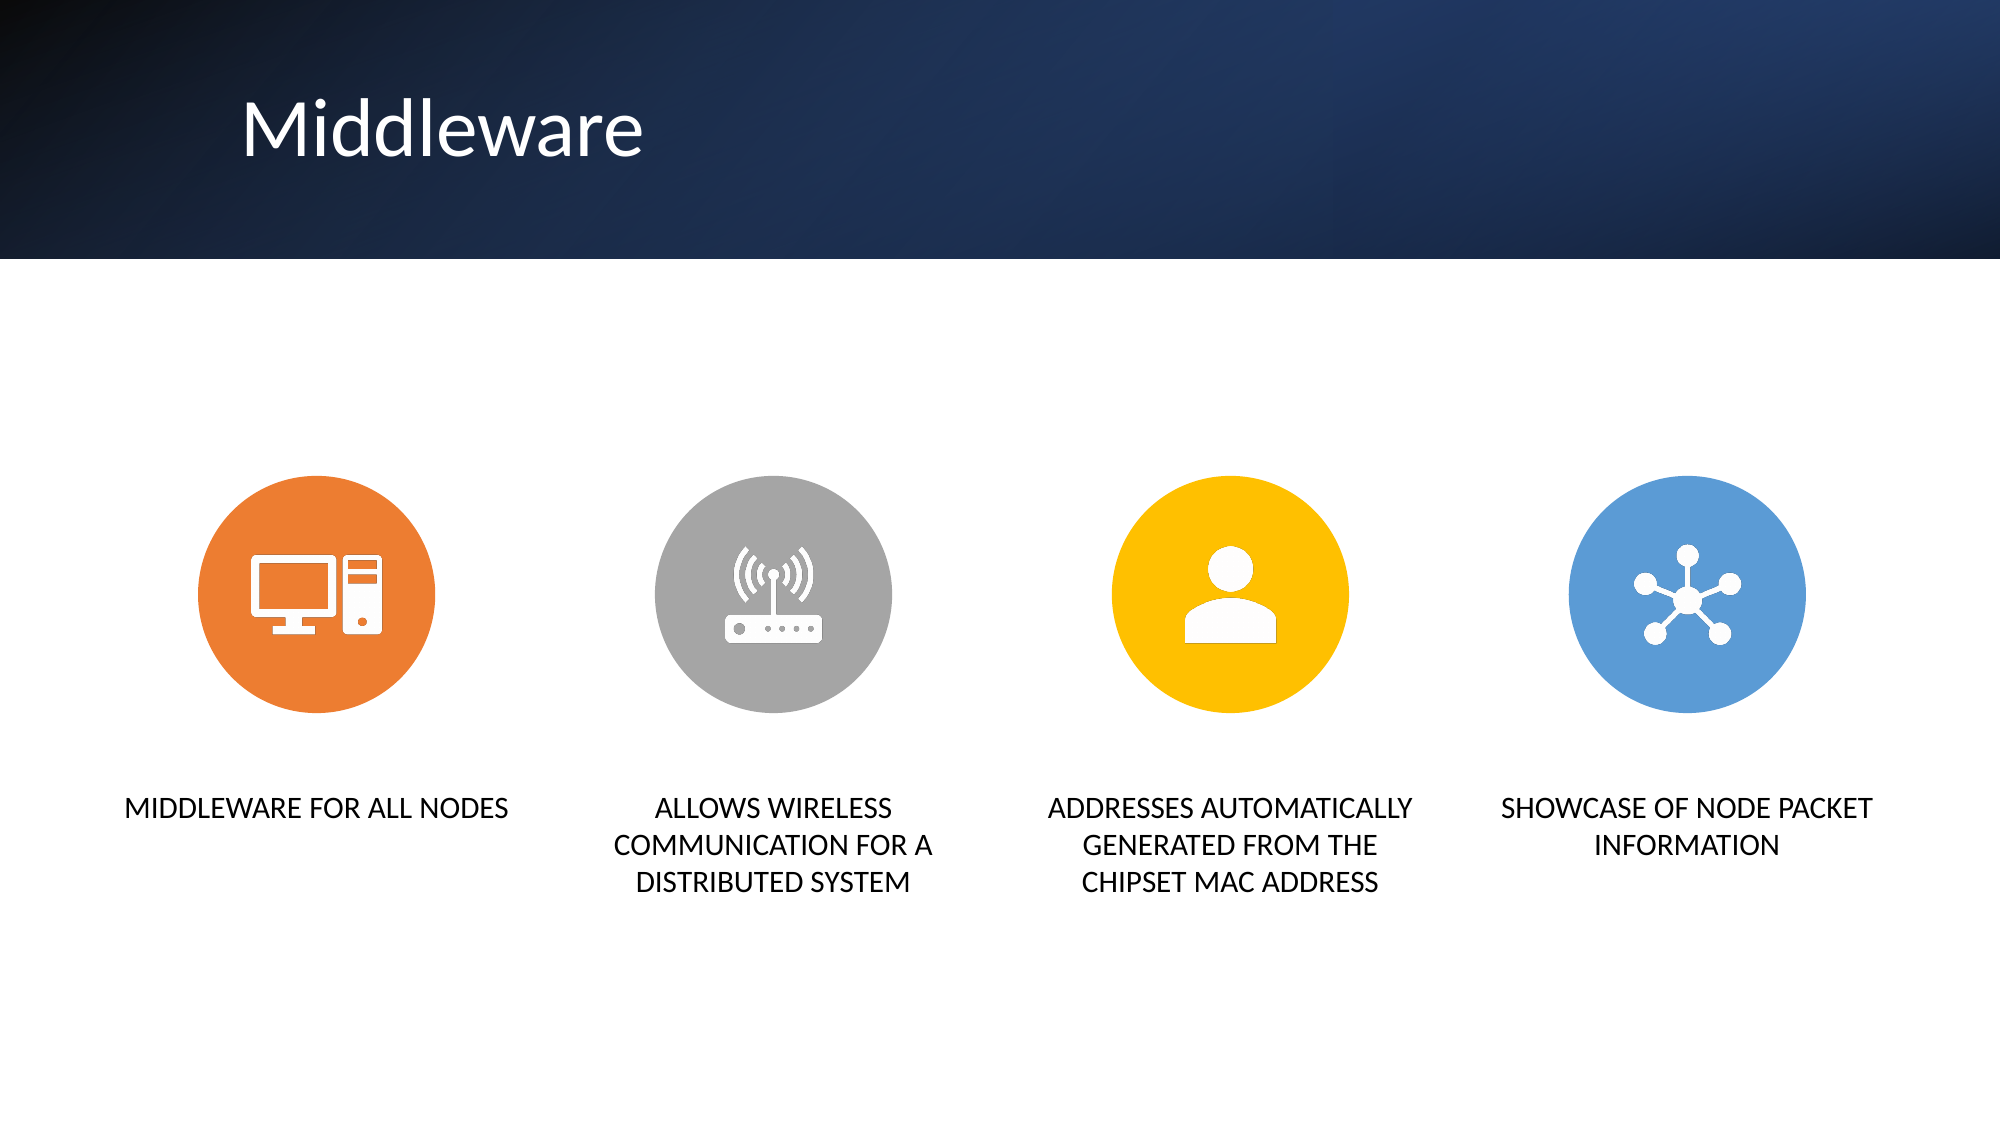

# Middleware
Middleware for all nodes
Allows wireless communication for a distributed system
Addresses automatically generated from the CHIPSET MAC ADDRESS
Showcase of node packet information